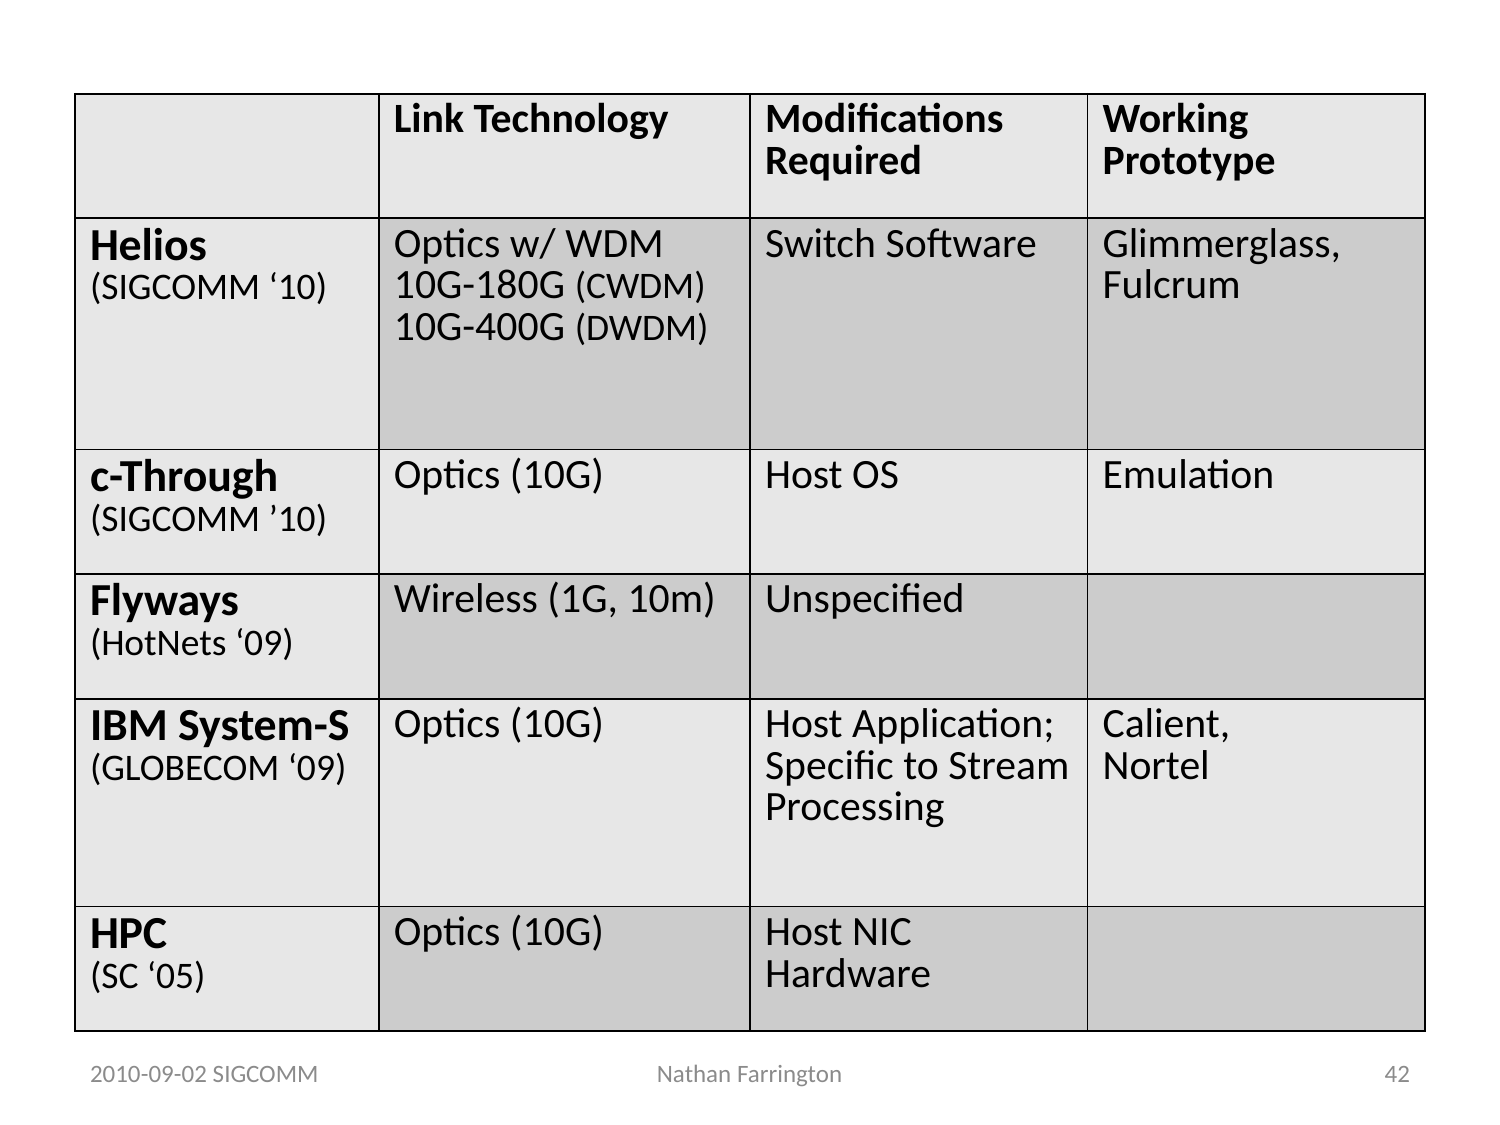

|  | Link Technology | Modifications Required | Working Prototype |
| --- | --- | --- | --- |
| Helios (SIGCOMM ‘10) | Optics w/ WDM 10G-180G (CWDM) 10G-400G (DWDM) | Switch Software | Glimmerglass, Fulcrum |
| c-Through (SIGCOMM ’10) | Optics (10G) | Host OS | Emulation |
| Flyways (HotNets ‘09) | Wireless (1G, 10m) | Unspecified |  |
| IBM System-S (GLOBECOM ‘09) | Optics (10G) | Host Application; Specific to Stream Processing | Calient, Nortel |
| HPC (SC ‘05) | Optics (10G) | Host NIC Hardware |  |
2010-09-02 SIGCOMM
Nathan Farrington
42